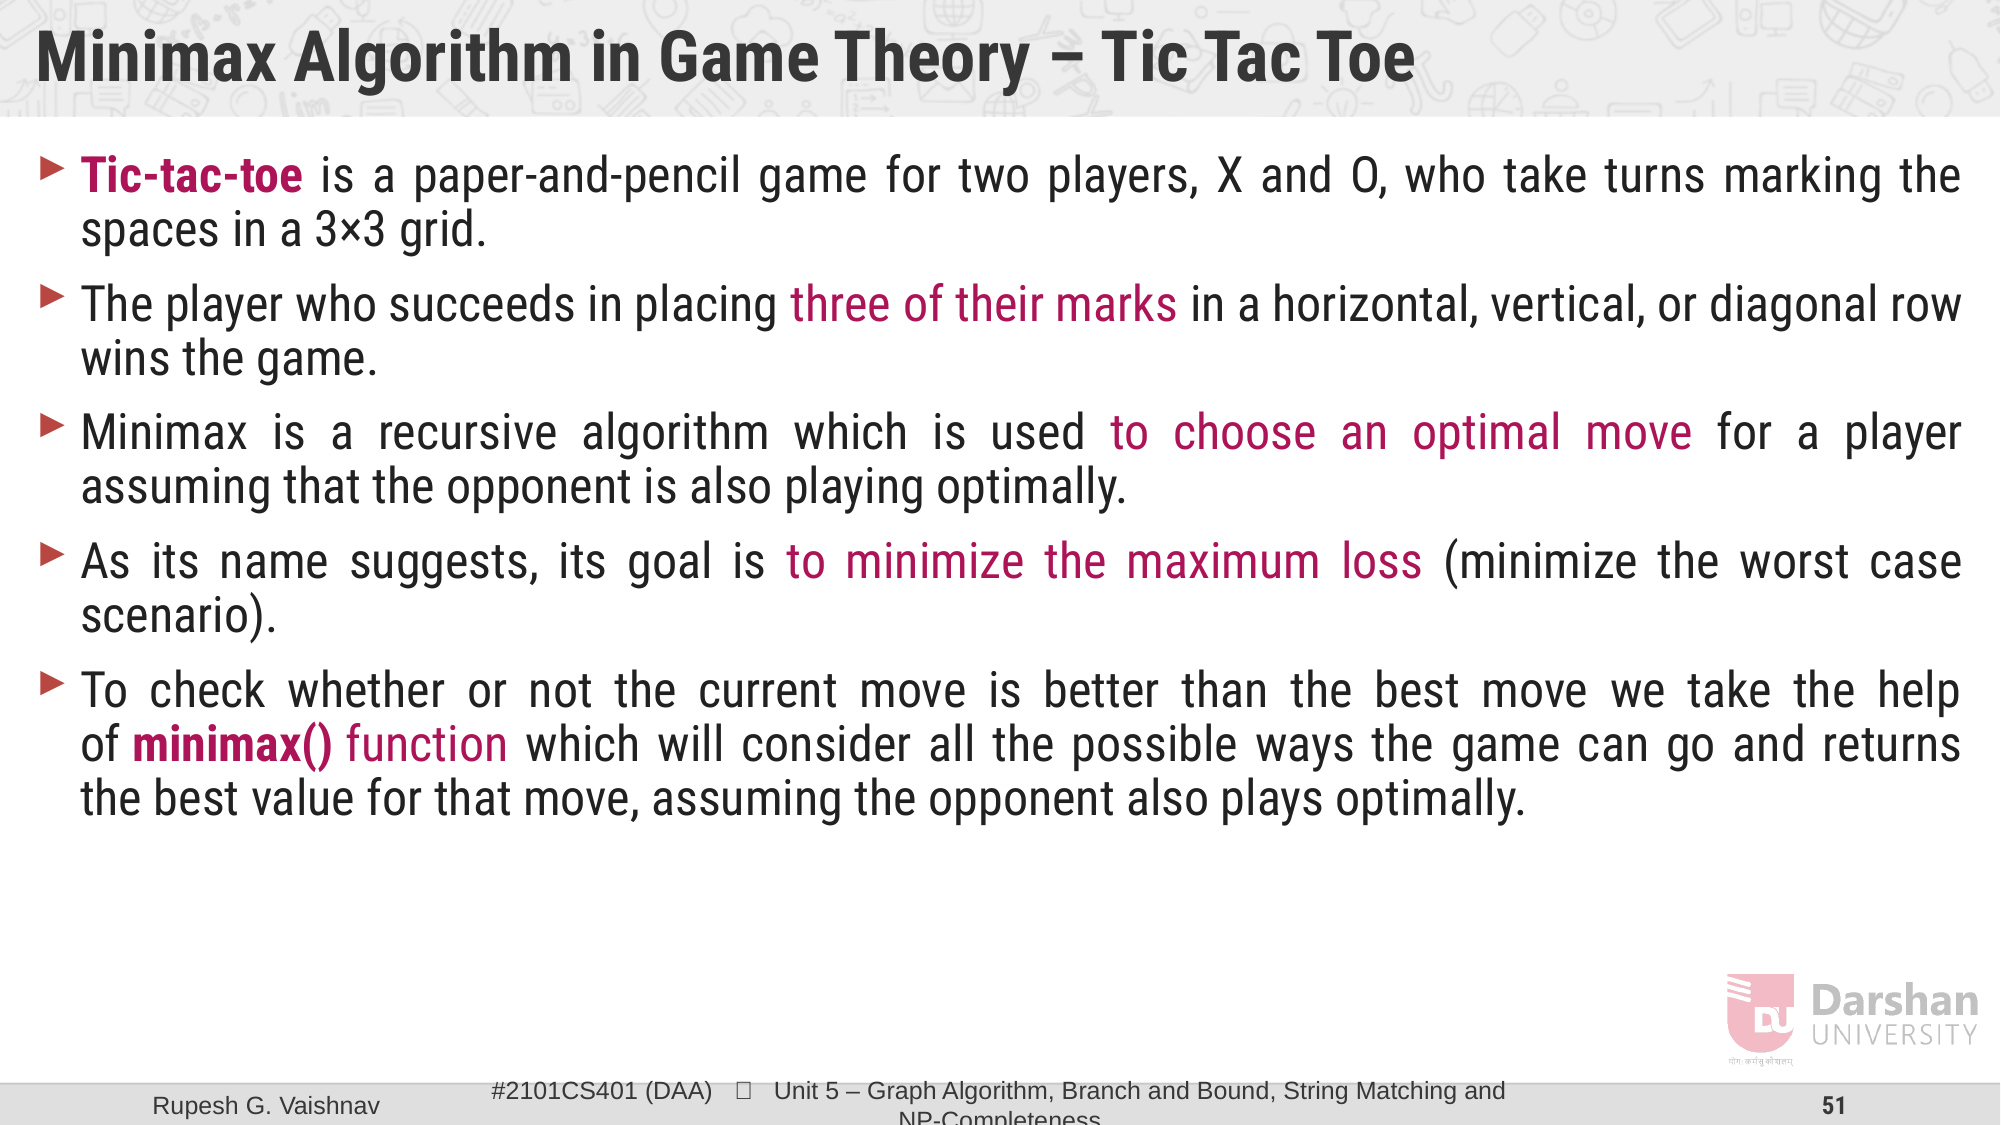

# Minimax Algorithm in Game Theory – Tic Tac Toe
Tic-tac-toe is a paper-and-pencil game for two players, X and O, who take turns marking the spaces in a 3×3 grid.
The player who succeeds in placing three of their marks in a horizontal, vertical, or diagonal row wins the game.
Minimax is a recursive algorithm which is used to choose an optimal move for a player assuming that the opponent is also playing optimally.
As its name suggests, its goal is to minimize the maximum loss (minimize the worst case scenario).
To check whether or not the current move is better than the best move we take the help of minimax() function which will consider all the possible ways the game can go and returns the best value for that move, assuming the opponent also plays optimally.